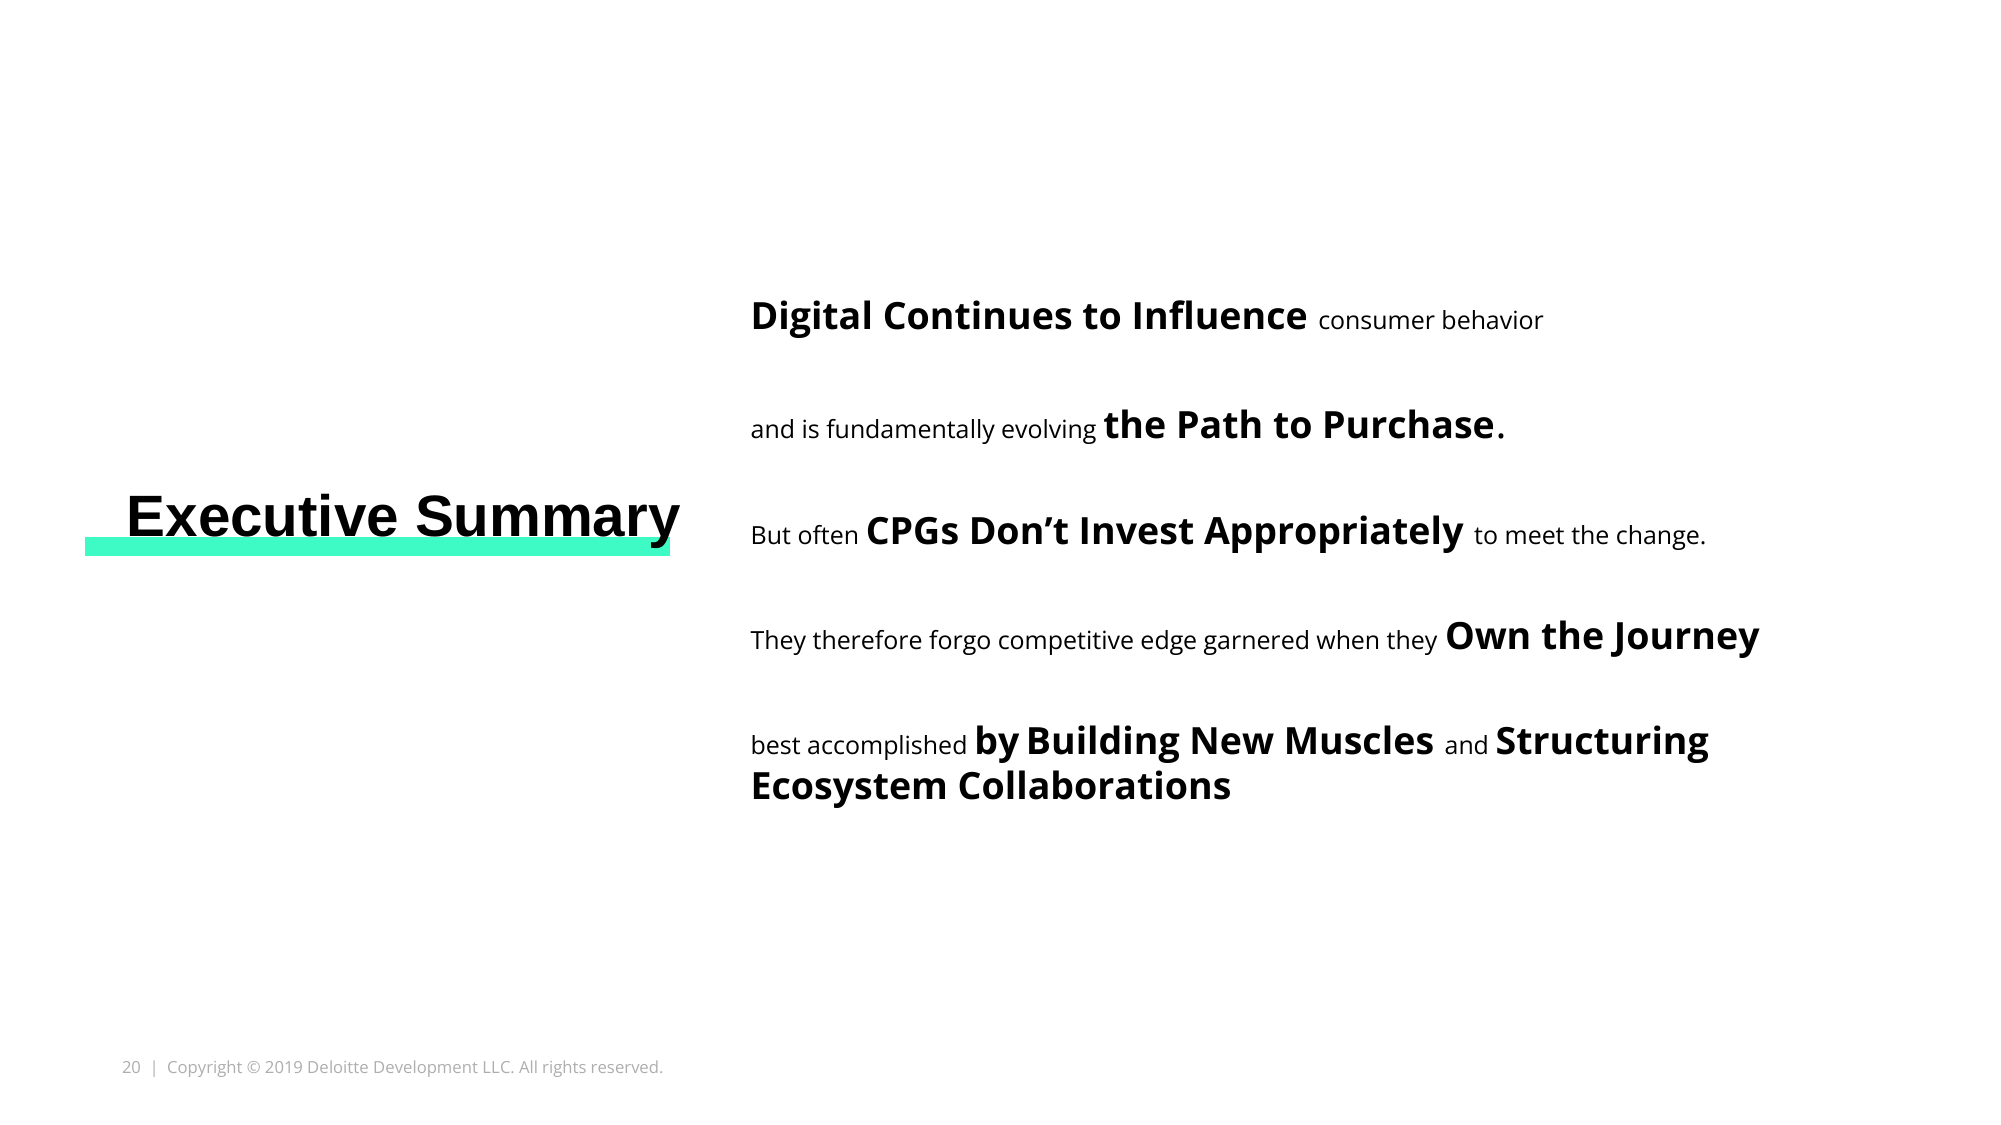

Digital Continues to Influence consumer behavior

and is fundamentally evolving the Path to Purchase.

But often CPGs Don’t Invest Appropriately to meet the change.

They therefore forgo competitive edge garnered when they Own the Journey

best accomplished by Building New Muscles and Structuring Ecosystem Collaborations
Executive Summary